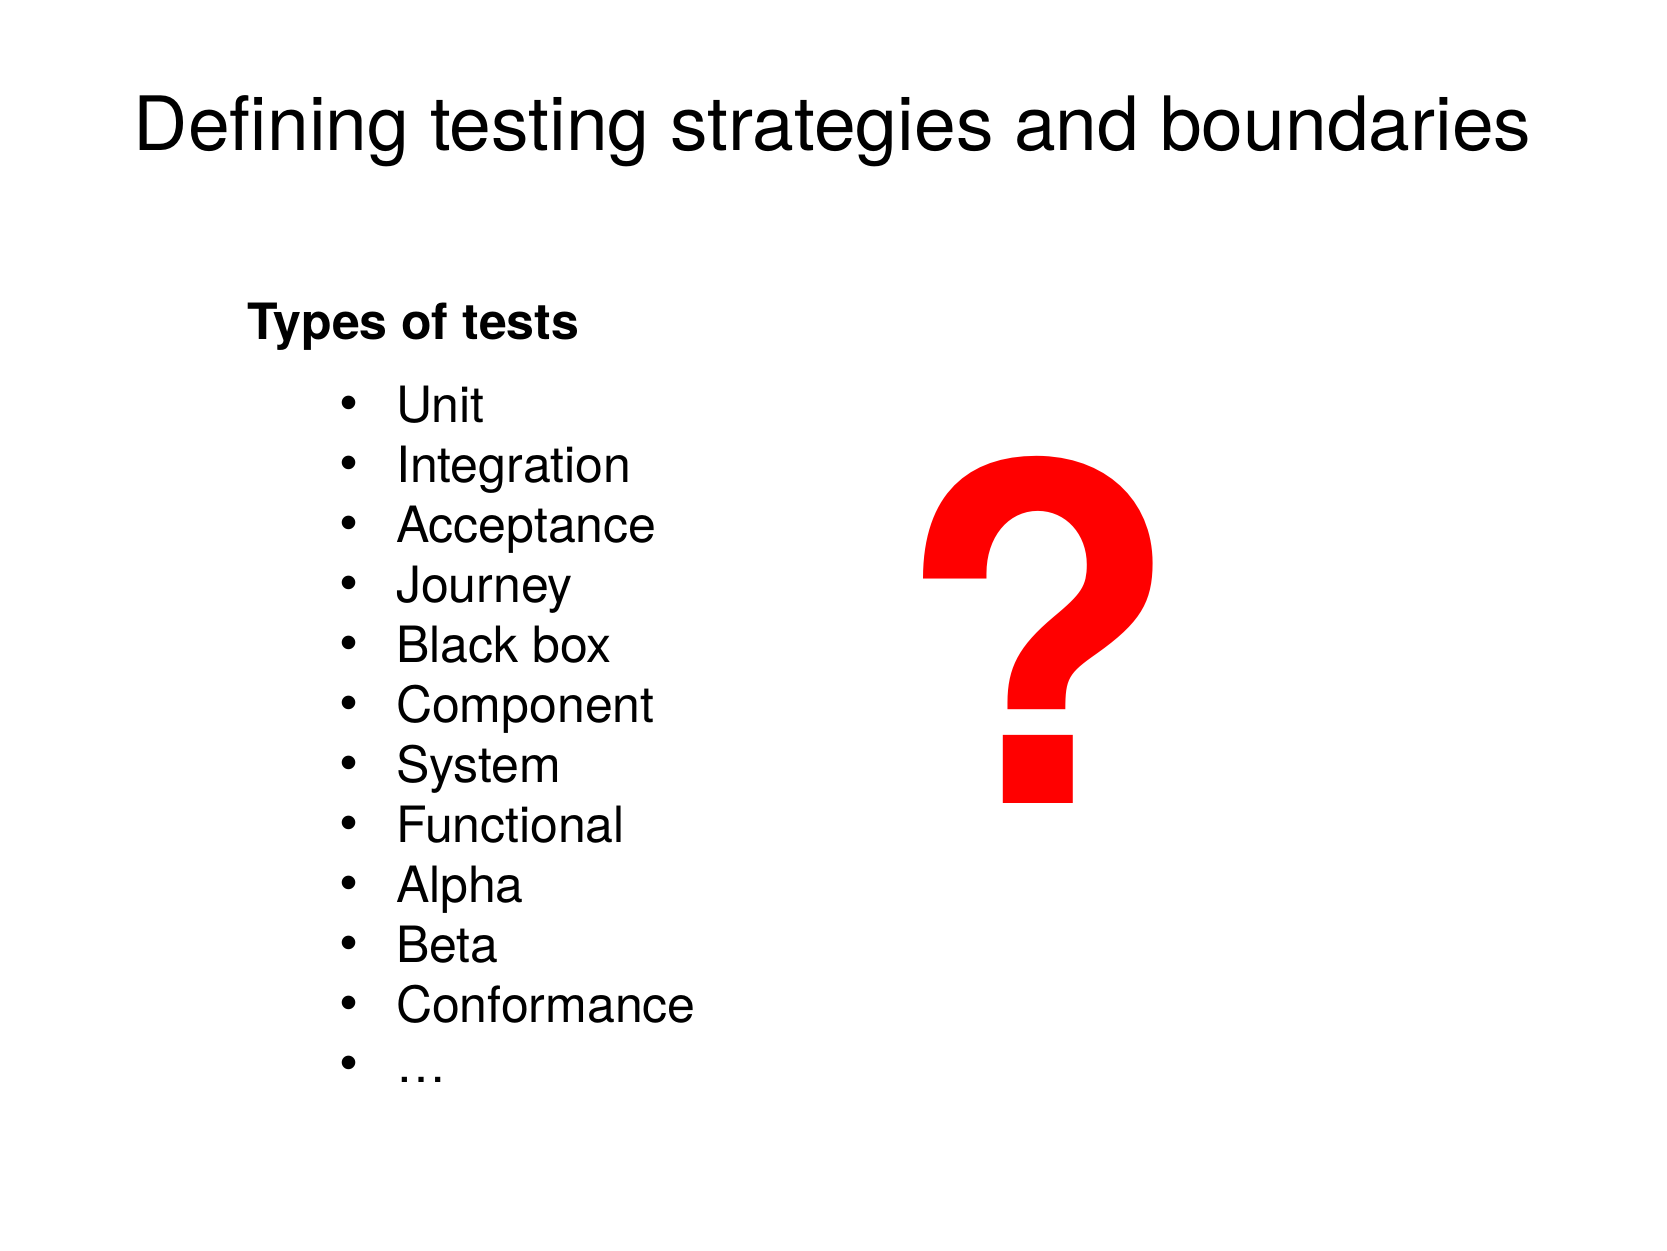

# Defining testing strategies and boundaries
Types of tests
?
Unit
Integration
Acceptance
Journey
Black box
Component
System
Functional
Alpha
Beta
Conformance
…